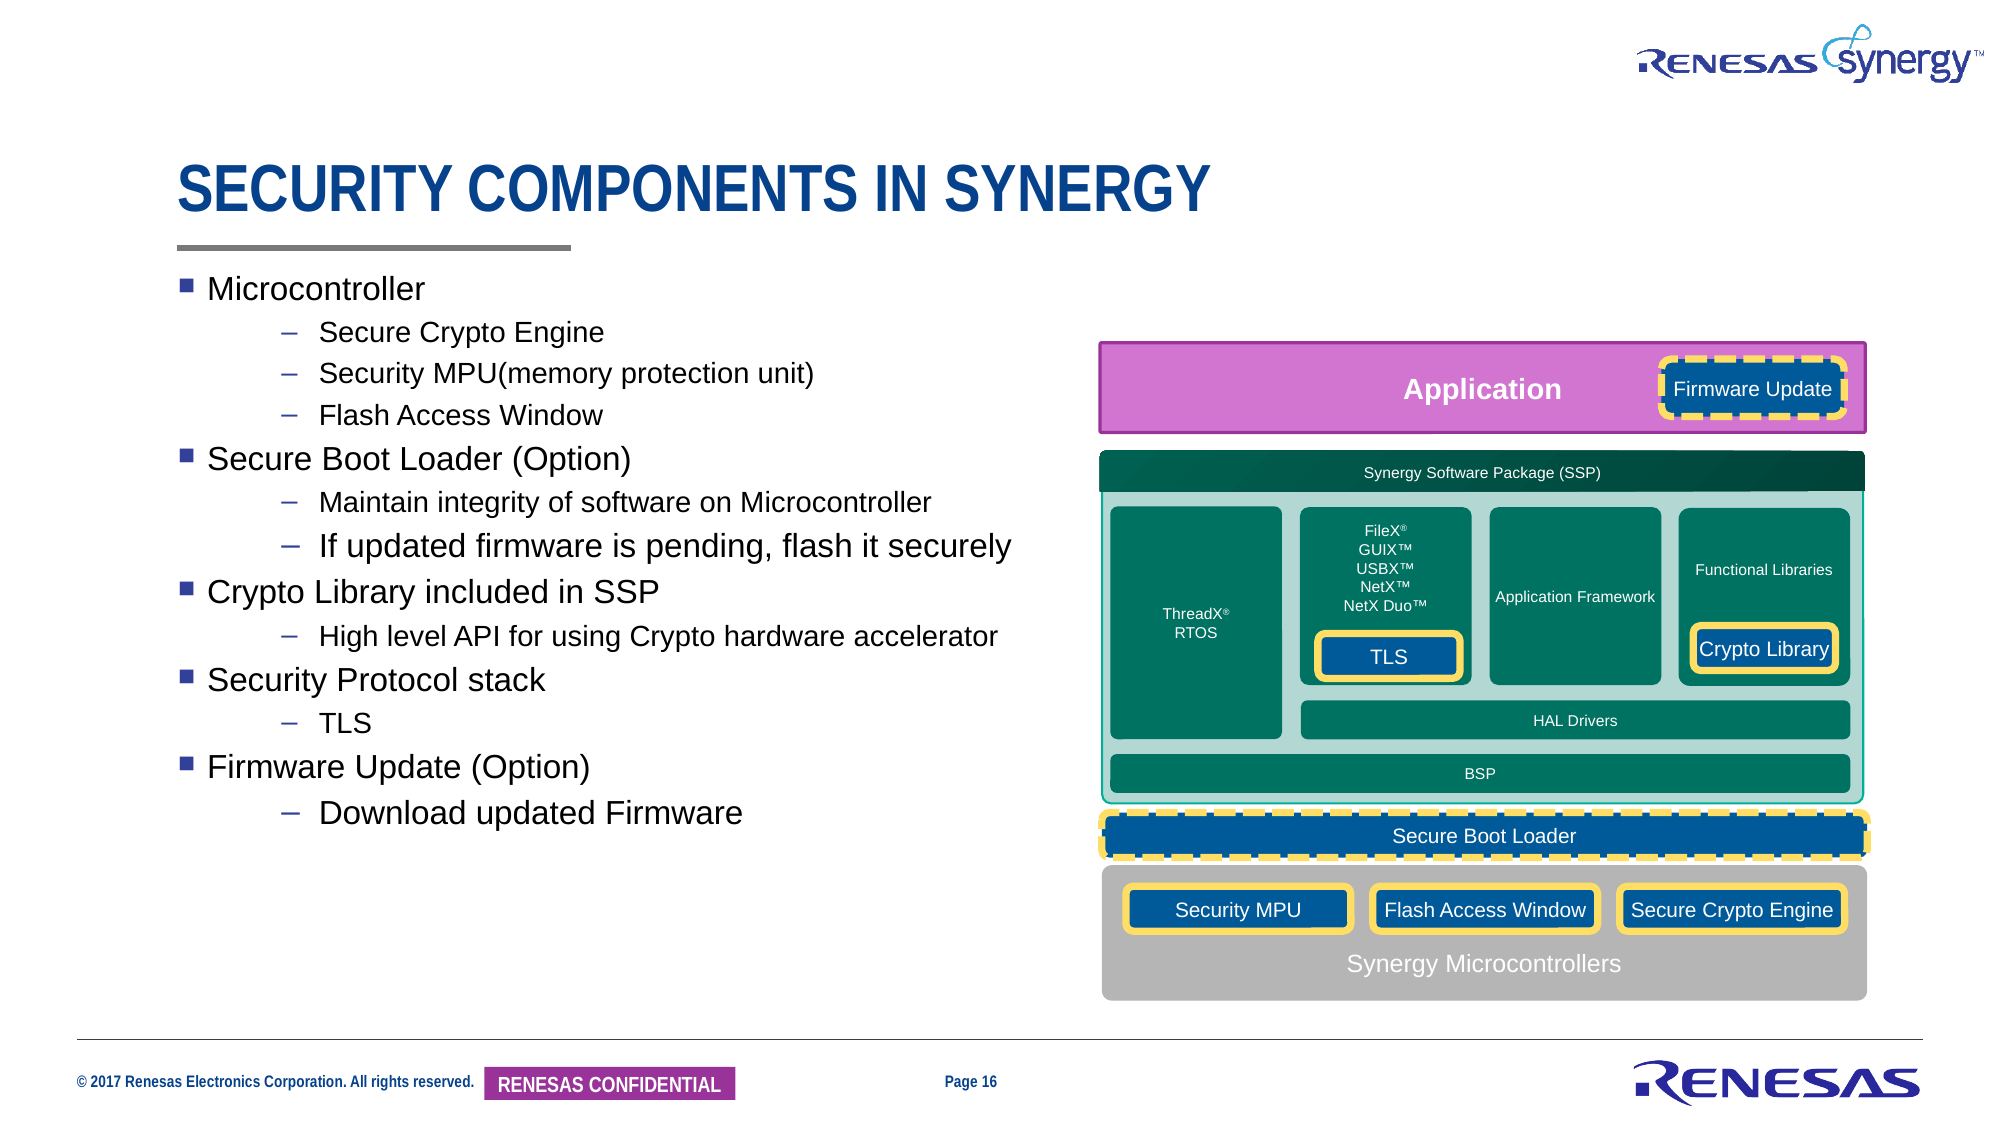

# Security components in synergy
Microcontroller
Secure Crypto Engine
Security MPU(memory protection unit)
Flash Access Window
Secure Boot Loader (Option)
Maintain integrity of software on Microcontroller
If updated firmware is pending, flash it securely
Crypto Library included in SSP
High level API for using Crypto hardware accelerator
Security Protocol stack
TLS
Firmware Update (Option)
Download updated Firmware

Application
Firmware Update
Synergy Software Package (SSP)

ThreadX®
RTOS
FileX®
GUIX™
USBX™
NetX™
NetX Duo™

Application Framework
Functional Libraries

HAL Drivers
BSP
Crypto Library
TLS
Secure Boot Loader

Synergy Microcontrollers
Security MPU
Flash Access Window
Secure Crypto Engine
Page 16